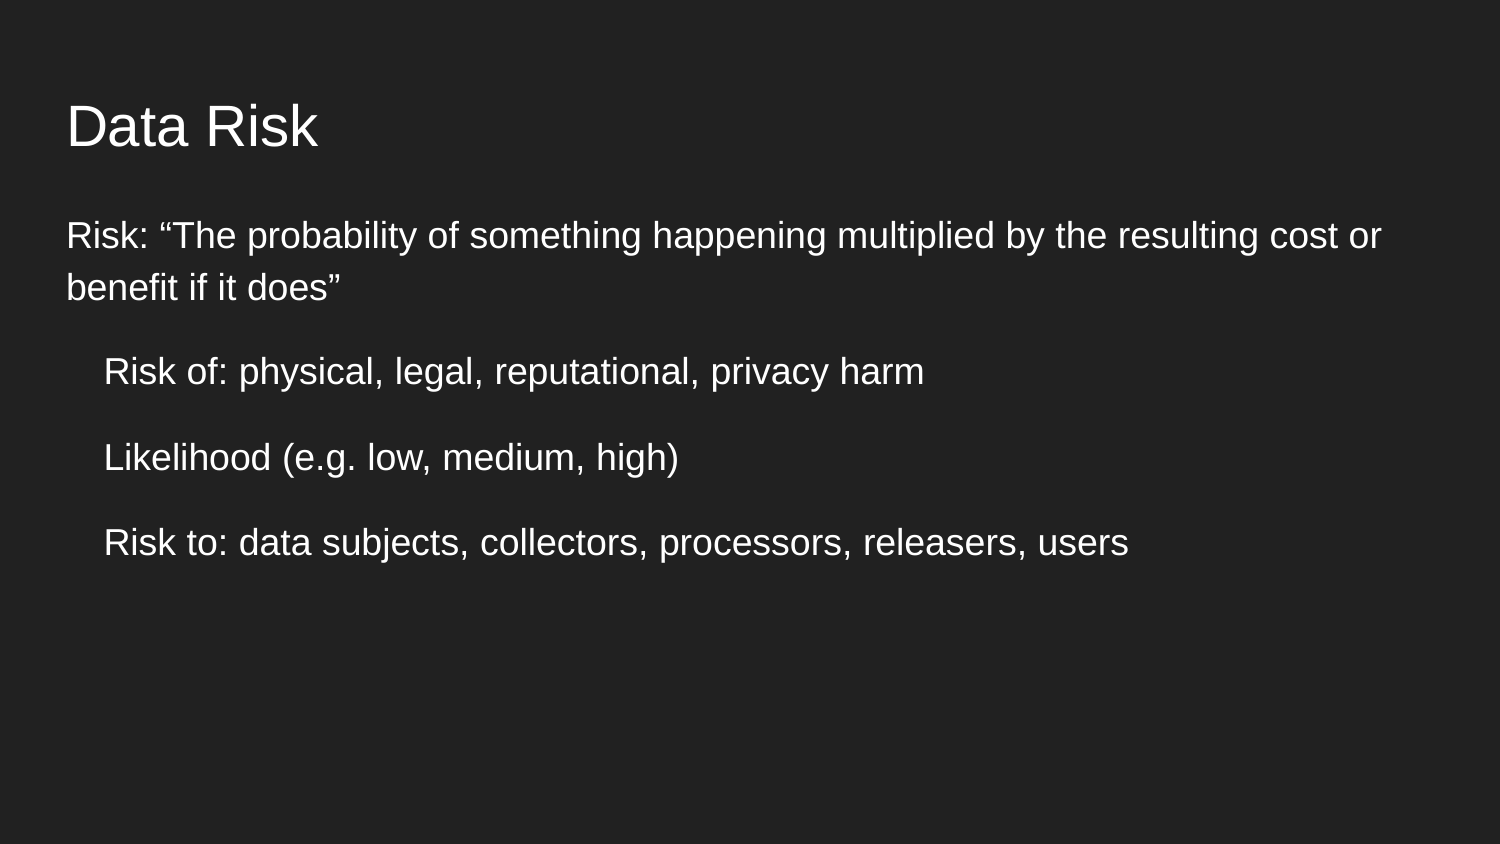

# Data Risk
Risk: “The probability of something happening multiplied by the resulting cost or benefit if it does”
Risk of: physical, legal, reputational, privacy harm
Likelihood (e.g. low, medium, high)
Risk to: data subjects, collectors, processors, releasers, users